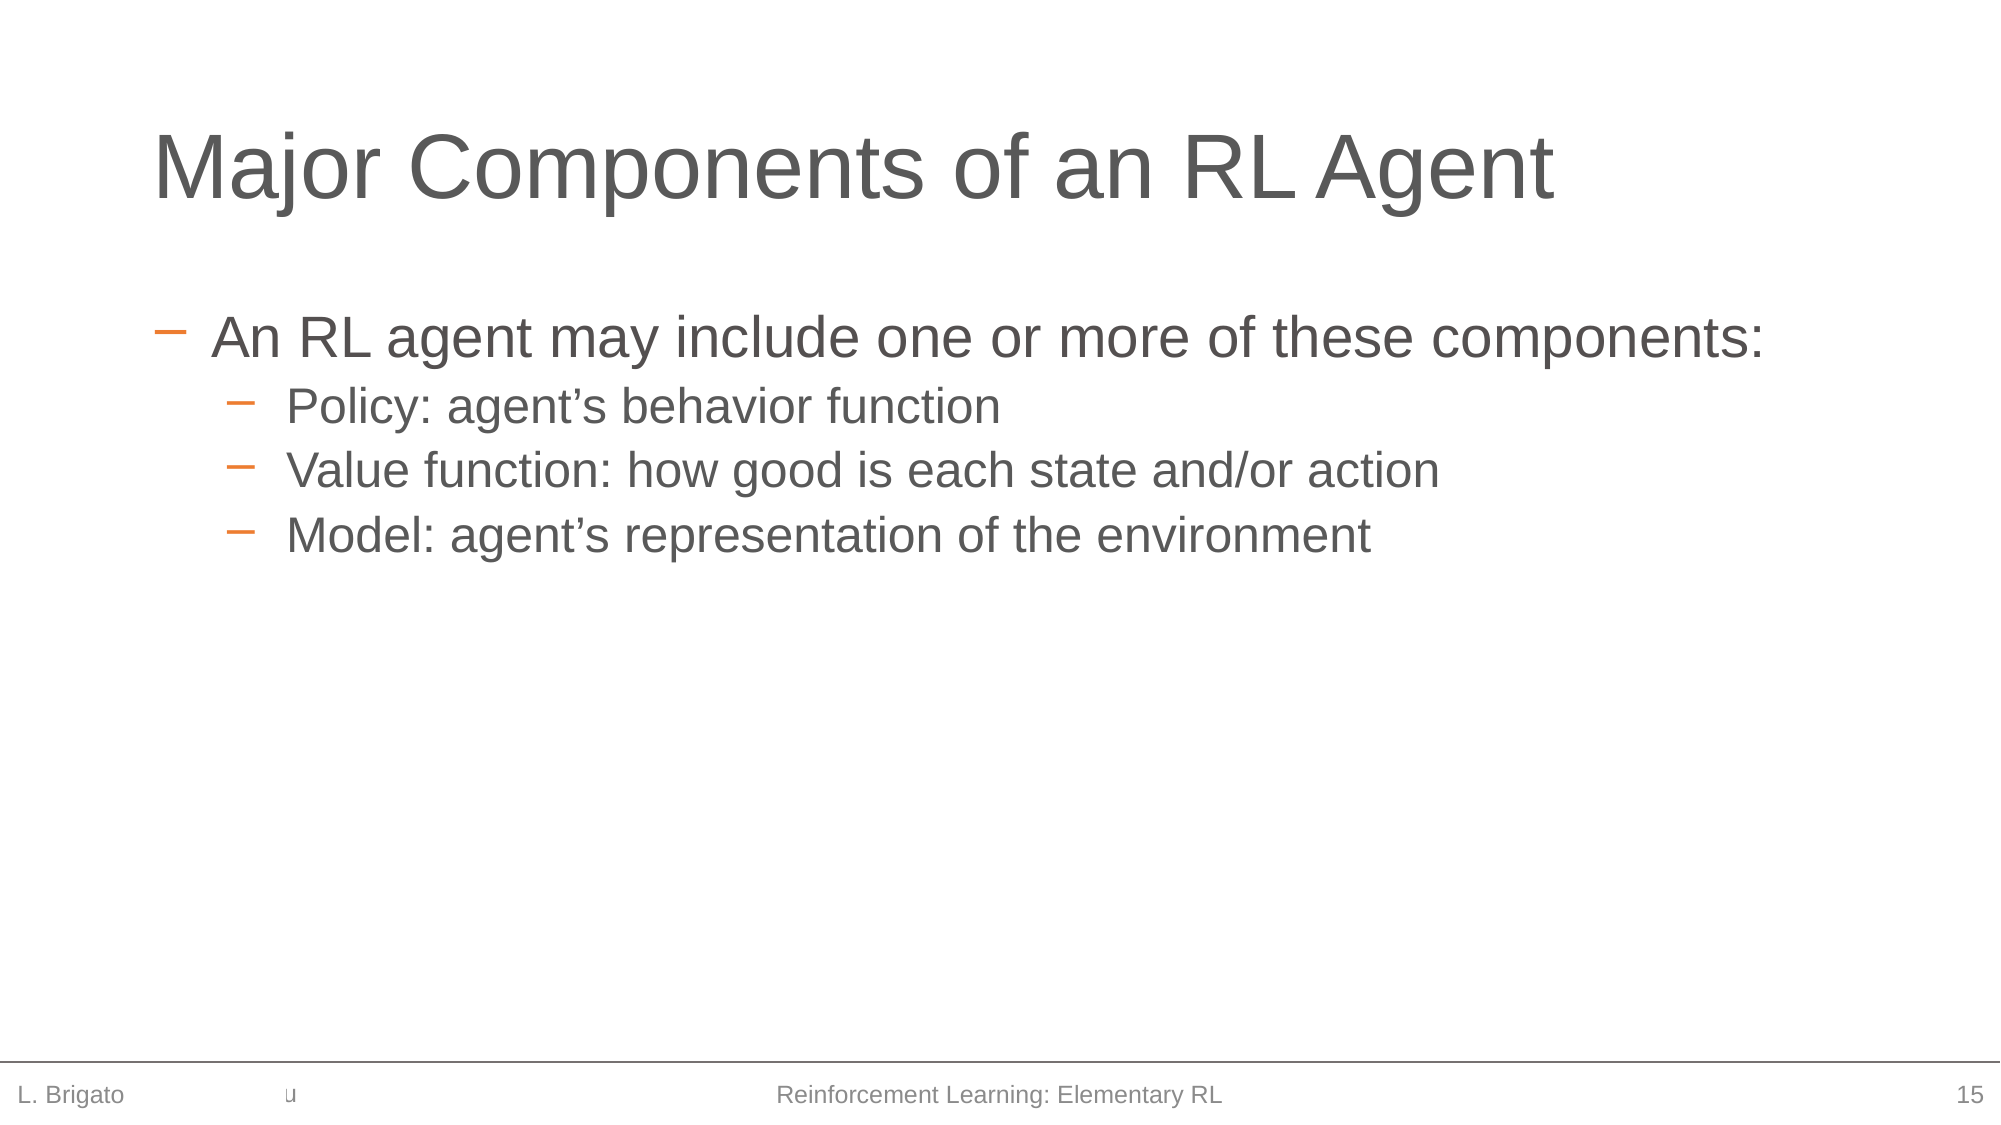

# Major Components of an RL Agent
An RL agent may include one or more of these components:
Policy: agent’s behavior function
Value function: how good is each state and/or action
Model: agent’s representation of the environment
L. Brigato
Reinforcement Learning: Elementary RL
15